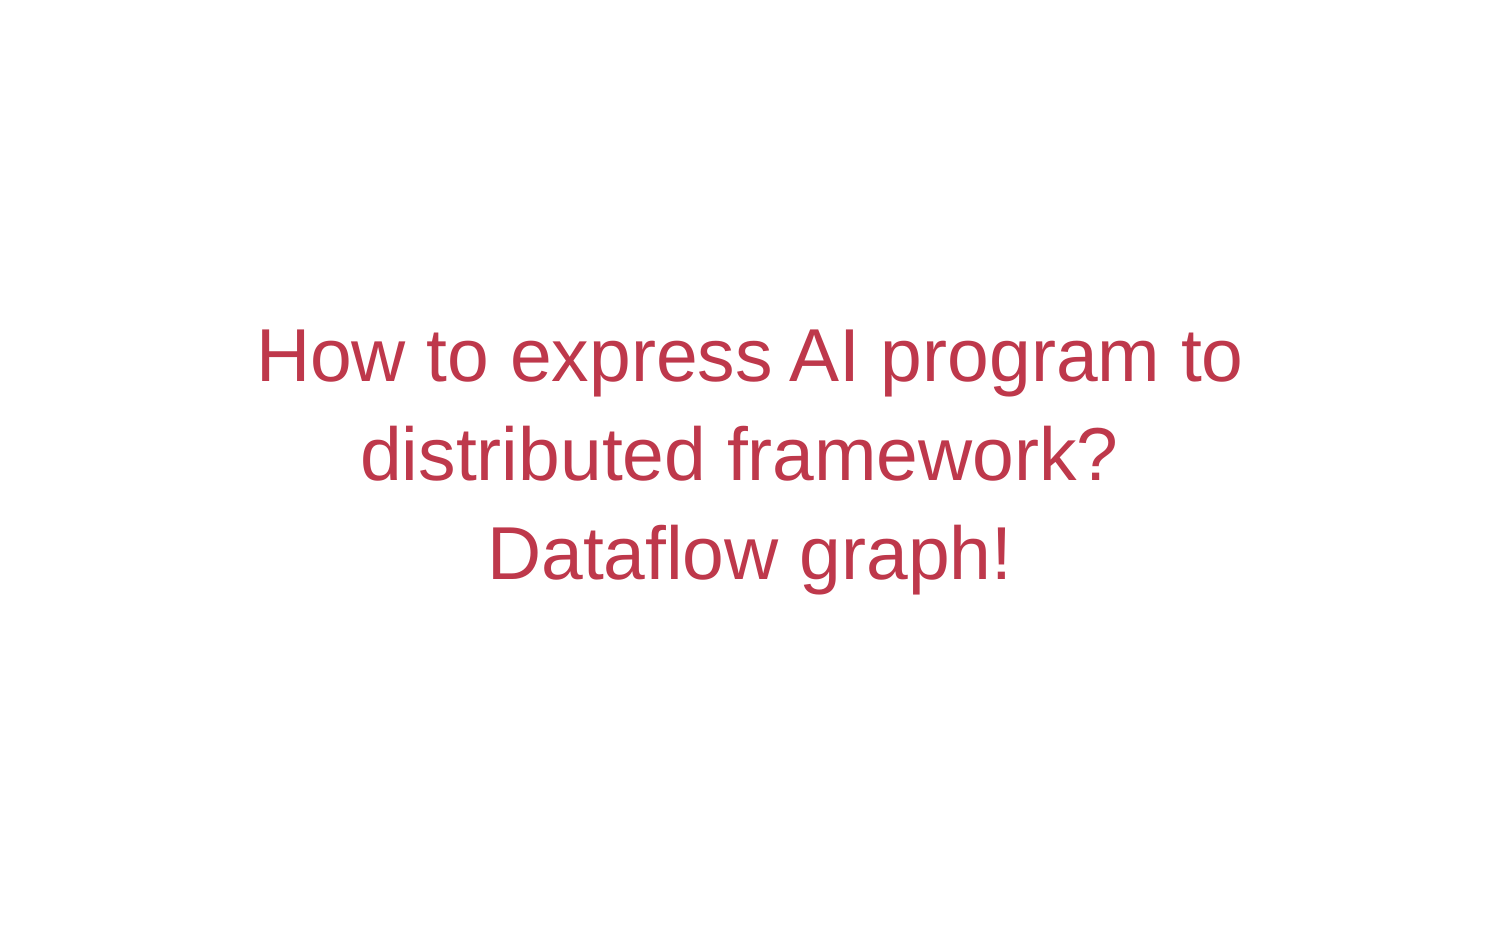

# How to express AI program to distributed framework? Dataflow graph!